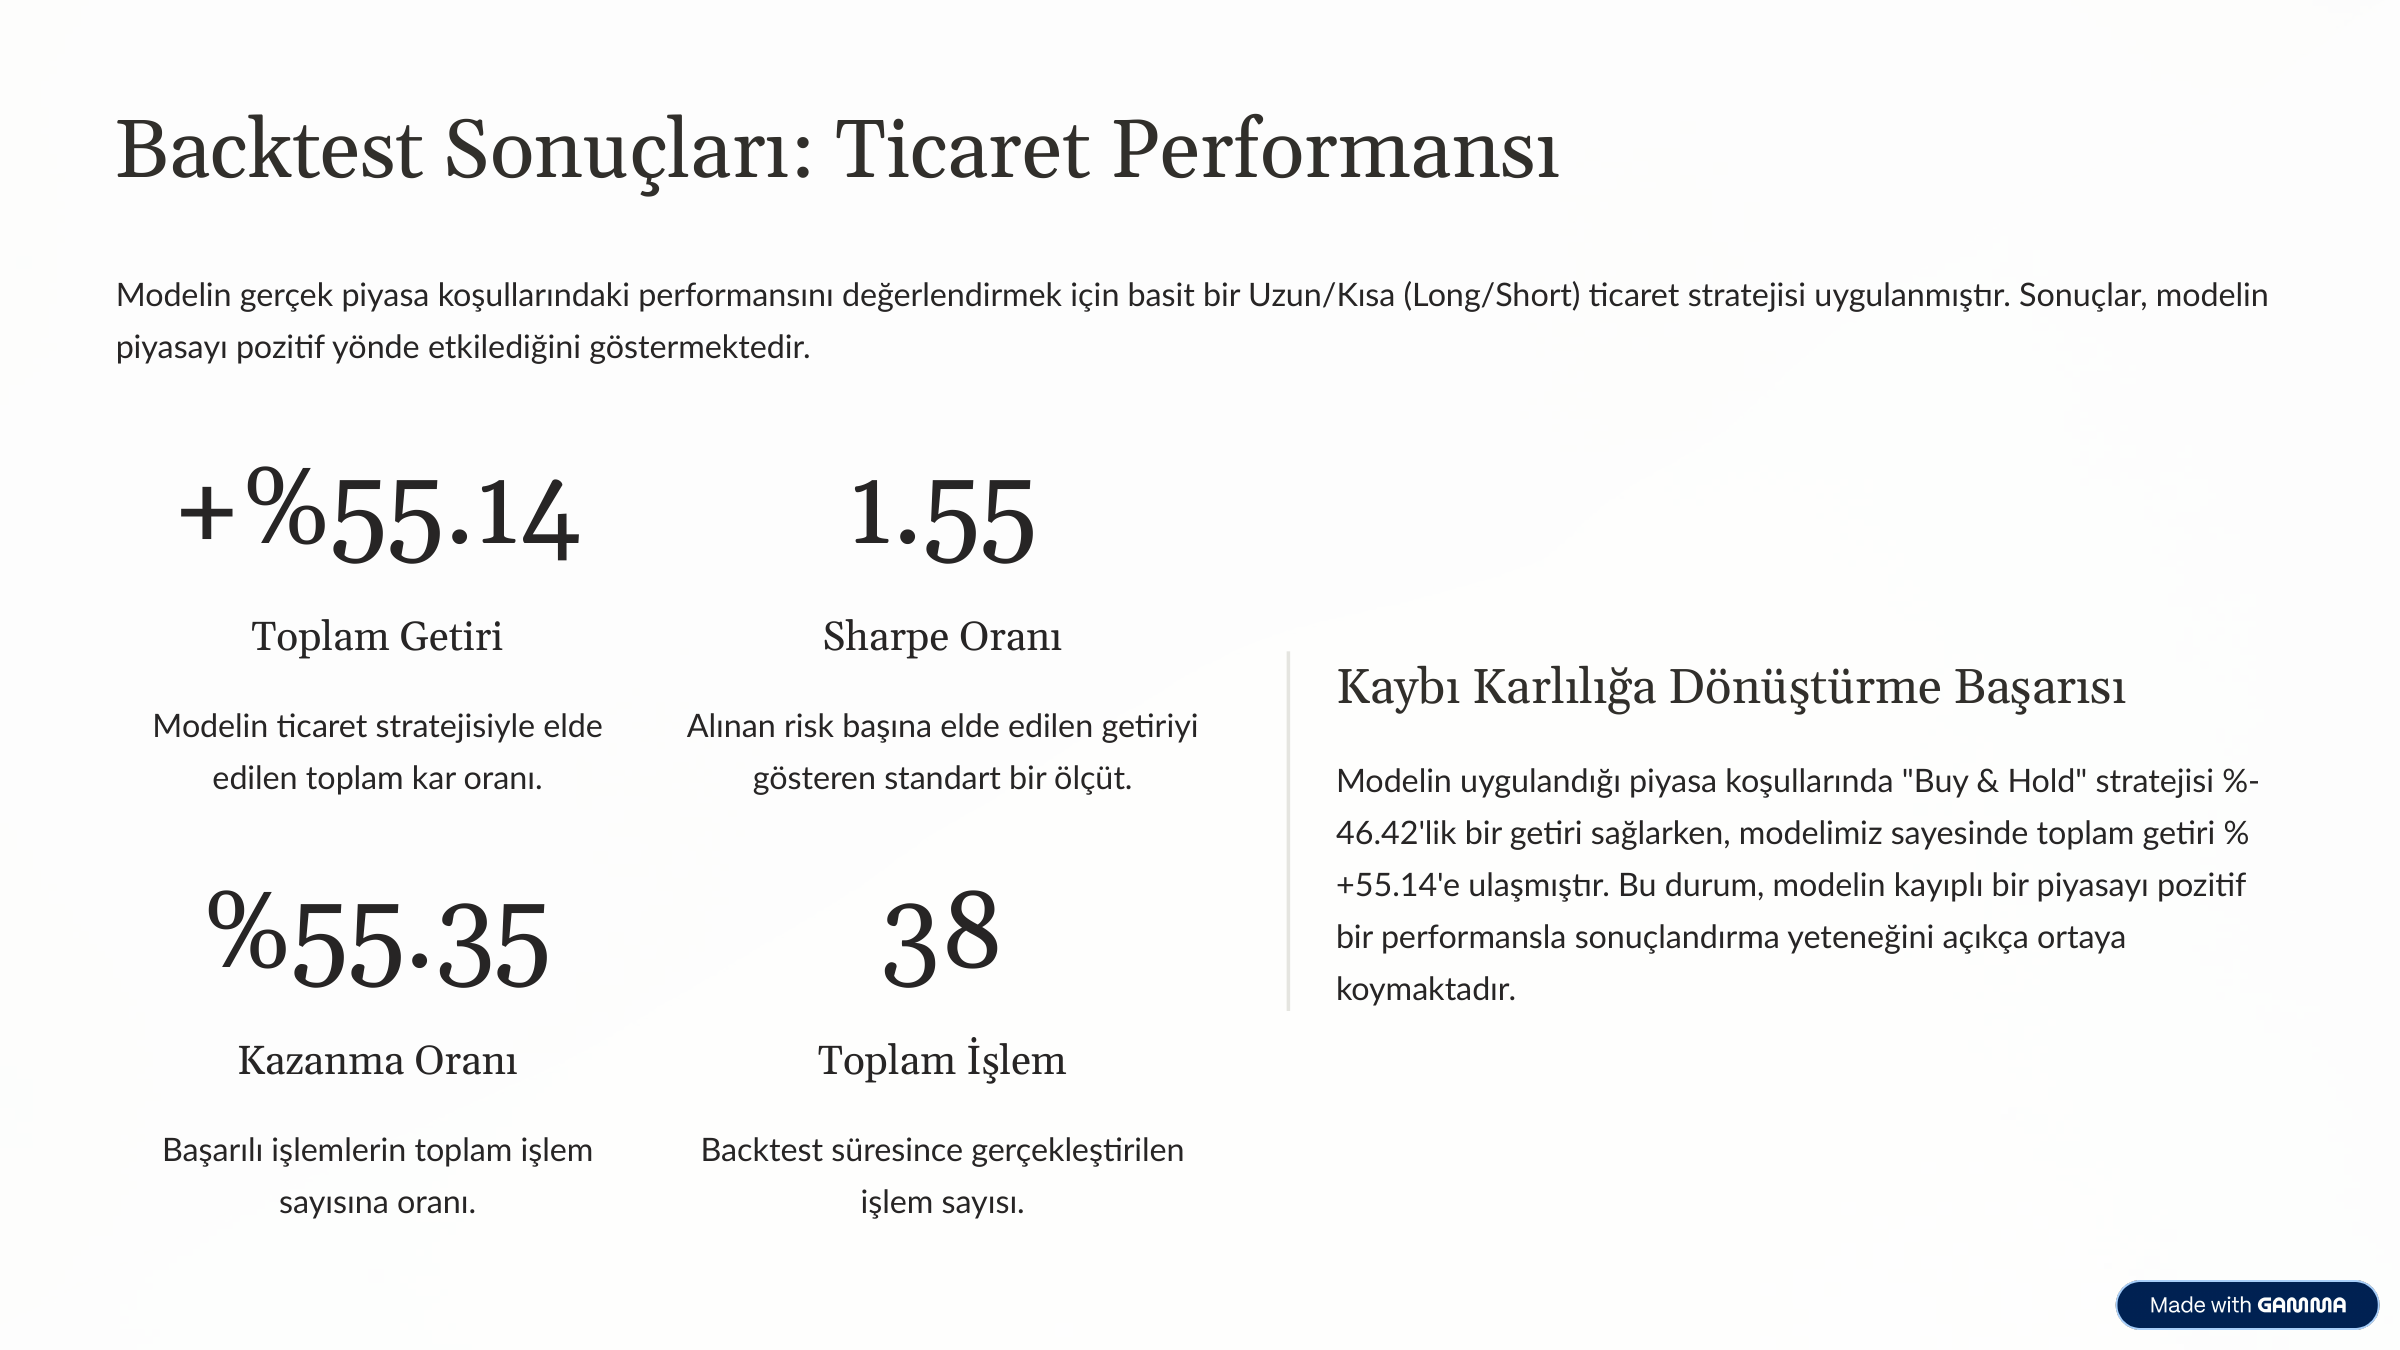

Backtest Sonuçları: Ticaret Performansı
Modelin gerçek piyasa koşullarındaki performansını değerlendirmek için basit bir Uzun/Kısa (Long/Short) ticaret stratejisi uygulanmıştır. Sonuçlar, modelin piyasayı pozitif yönde etkilediğini göstermektedir.
+%55.14
1.55
Toplam Getiri
Sharpe Oranı

Kaybı Karlılığa Dönüştürme Başarısı
Modelin ticaret stratejisiyle elde edilen toplam kar oranı.
Alınan risk başına elde edilen getiriyi gösteren standart bir ölçüt.
Modelin uygulandığı piyasa koşullarında "Buy & Hold" stratejisi %-46.42'lik bir getiri sağlarken, modelimiz sayesinde toplam getiri %+55.14'e ulaşmıştır. Bu durum, modelin kayıplı bir piyasayı pozitif bir performansla sonuçlandırma yeteneğini açıkça ortaya koymaktadır.
%55.35
38
Kazanma Oranı
Toplam İşlem
Başarılı işlemlerin toplam işlem sayısına oranı.
Backtest süresince gerçekleştirilen işlem sayısı.